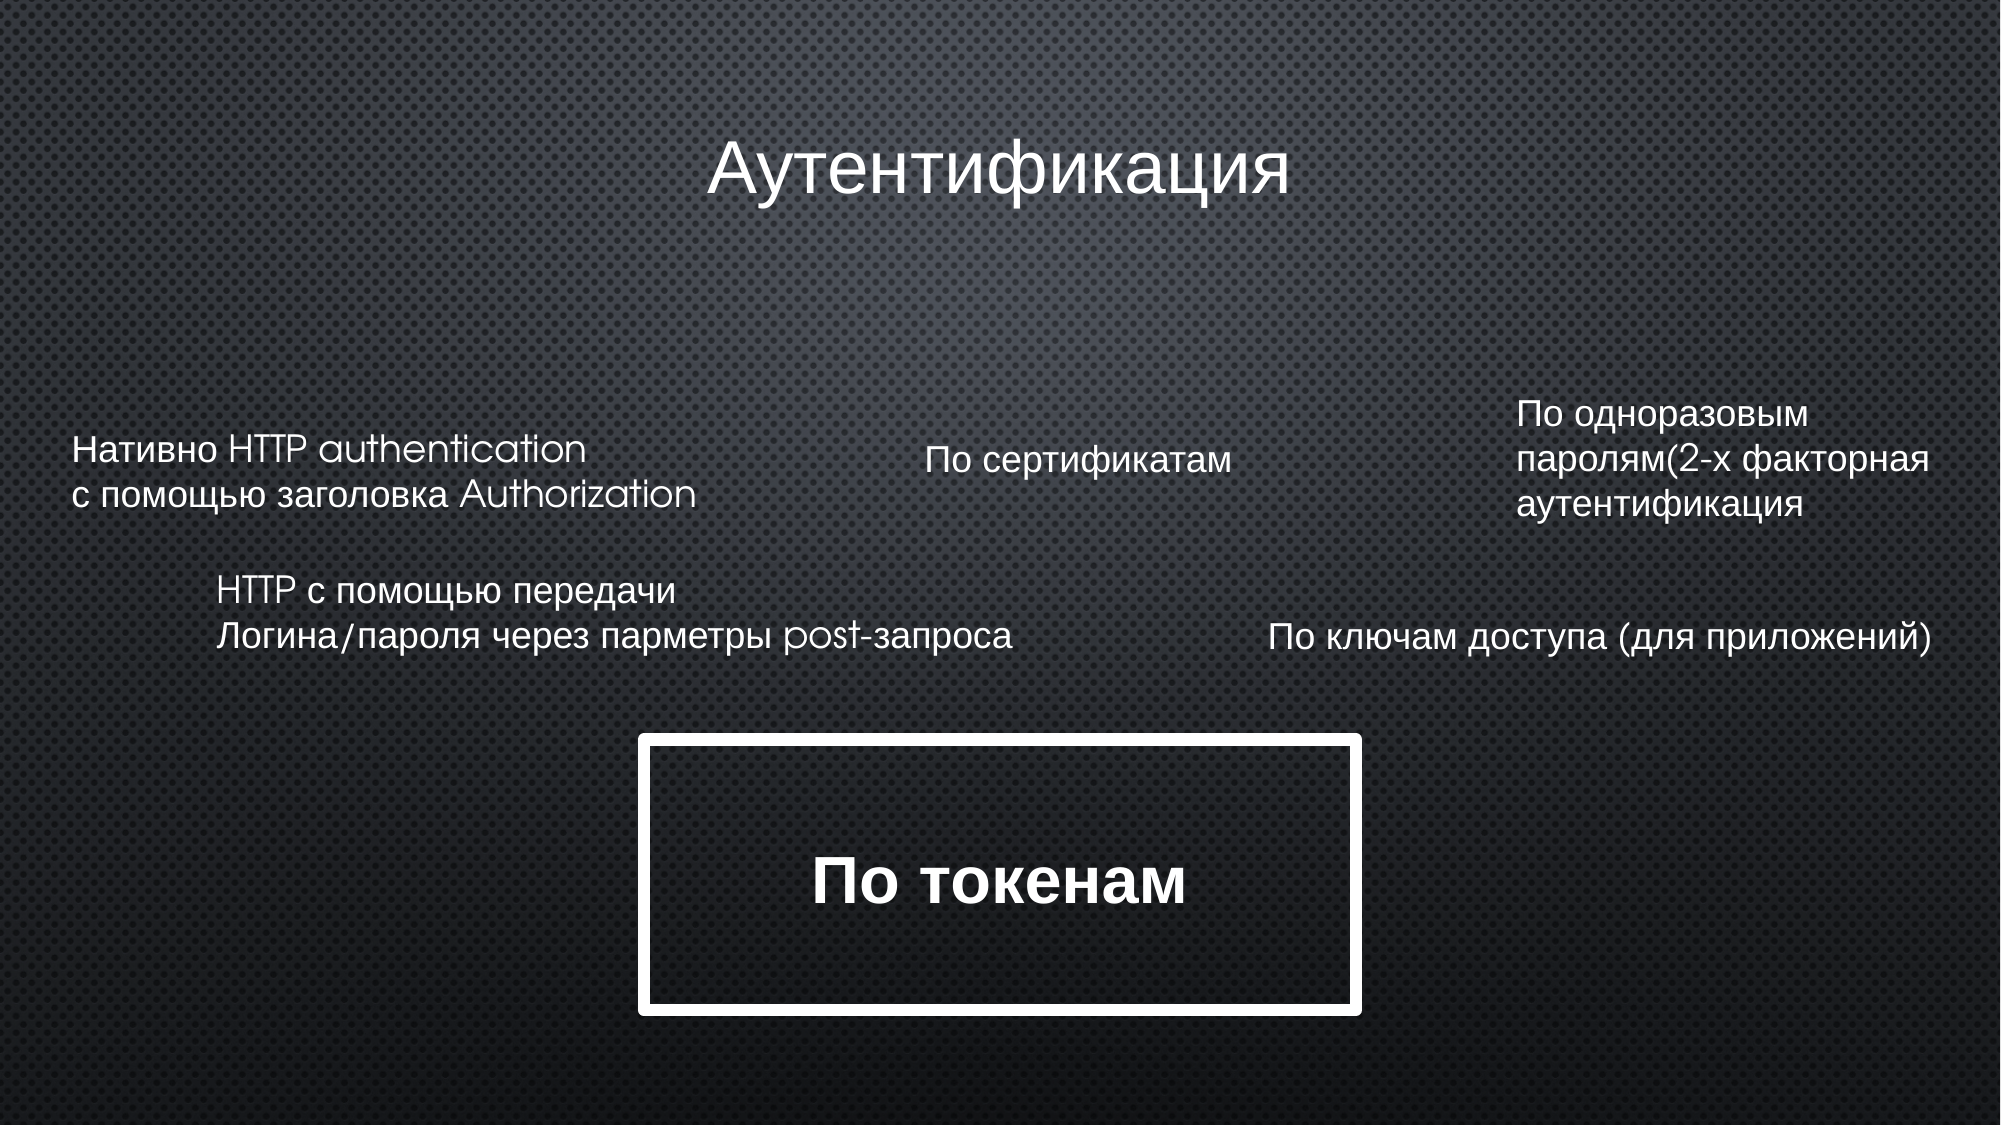

Аутентификация
По одноразовым
паролям(2-х факторная
аутентификация
Нативно HTTP authentication
с помощью заголовка Authorization
По сертификатам
HTTP с помощью передачи
Логина/пароля через парметры post-запроса
По ключам доступа (для приложений)

По токенам